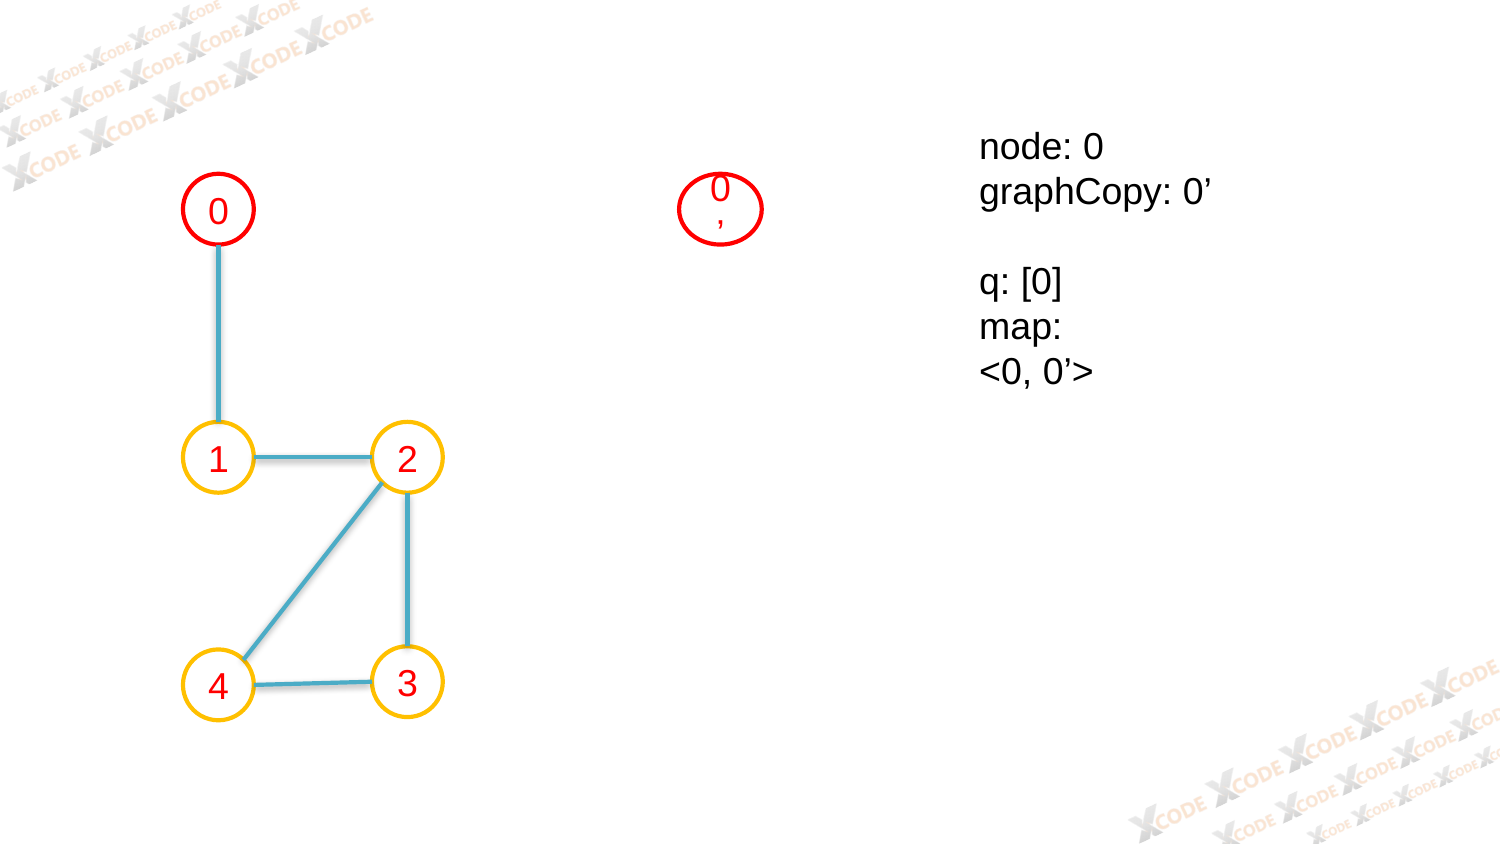

node: 0
graphCopy: 0’

q: [0]
map:
<0, 0’>
0
0’
1
2
3
4